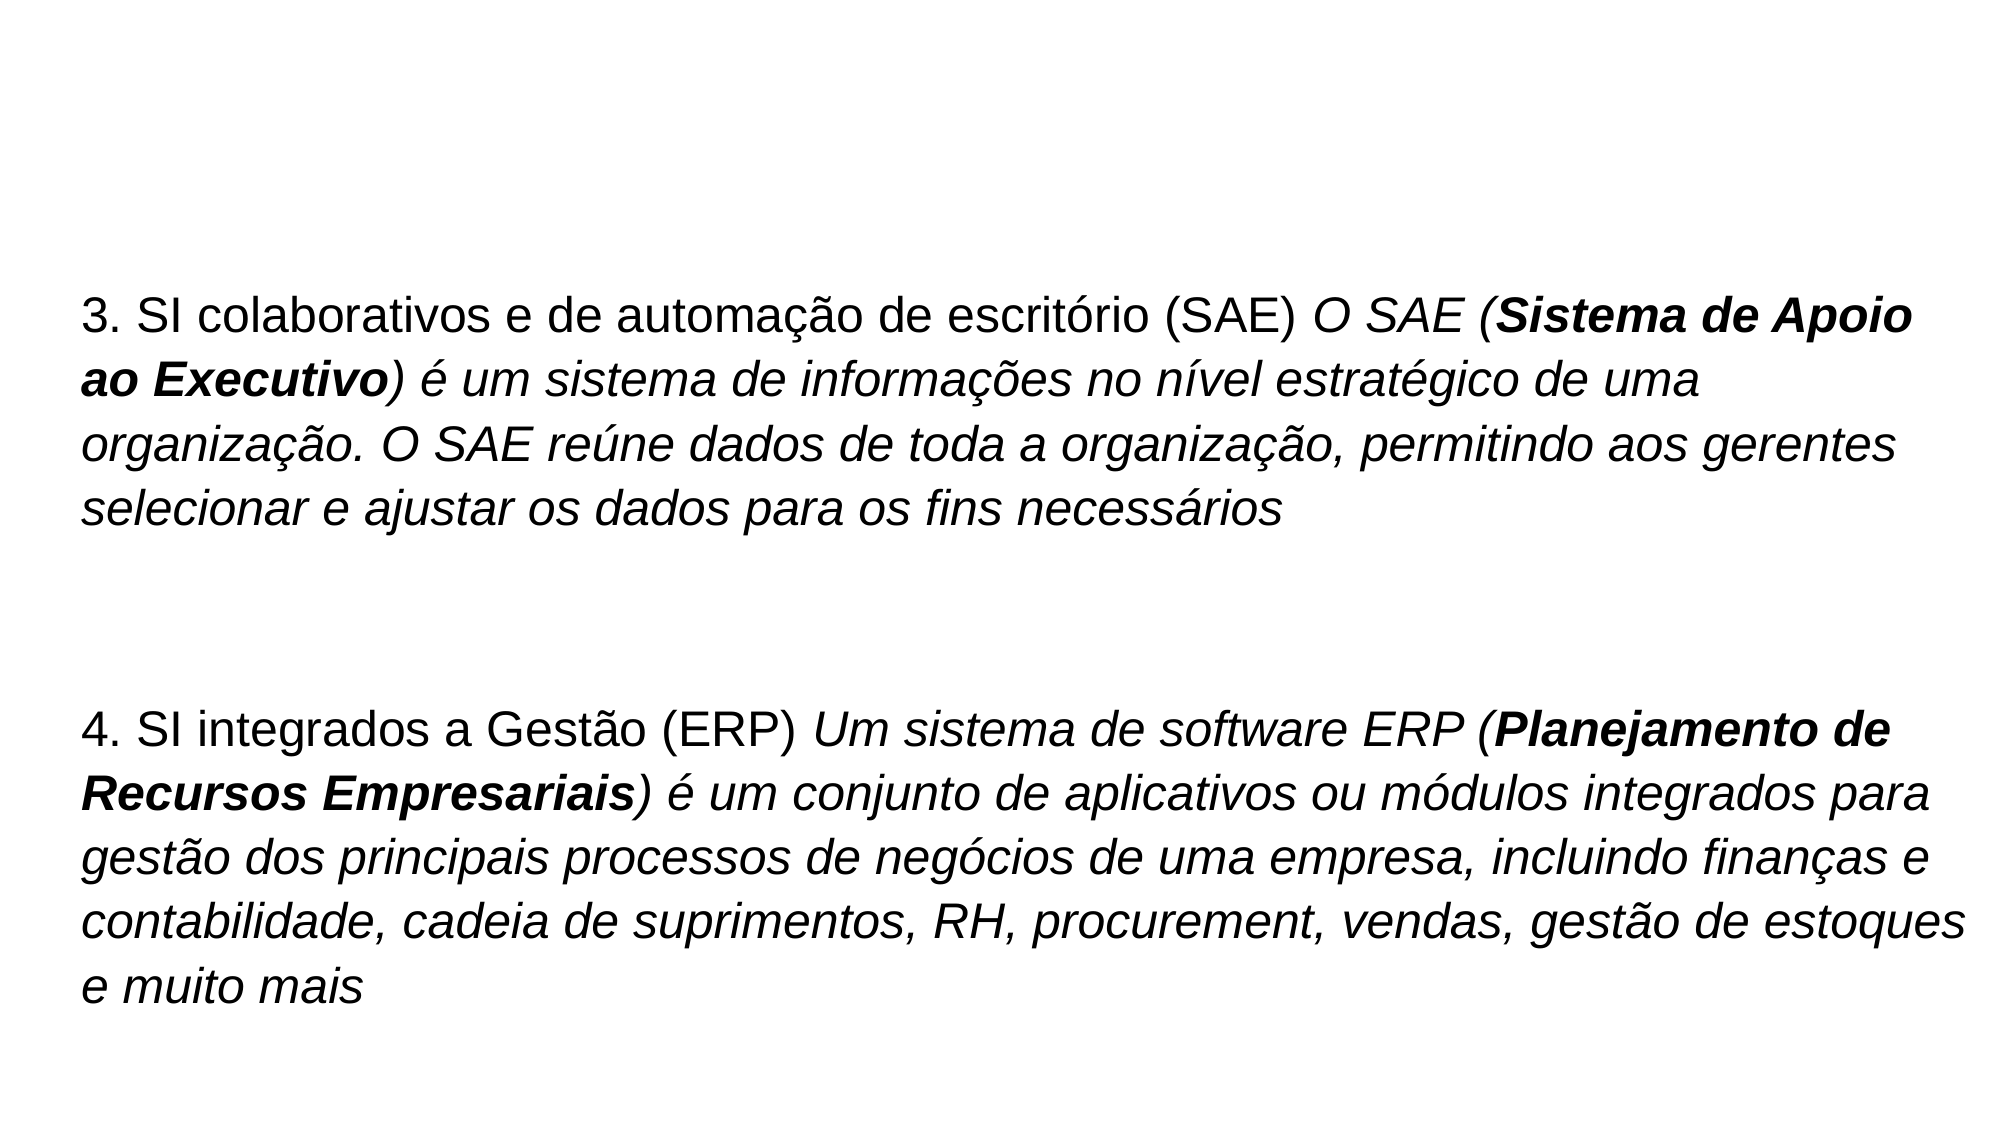

3. SI colaborativos e de automação de escritório (SAE) O SAE (Sistema de Apoio ao Executivo) é um sistema de informações no nível estratégico de uma organização. O SAE reúne dados de toda a organização, permitindo aos gerentes selecionar e ajustar os dados para os fins necessários

4. SI integrados a Gestão (ERP) Um sistema de software ERP (Planejamento de Recursos Empresariais) é um conjunto de aplicativos ou módulos integrados para gestão dos principais processos de negócios de uma empresa, incluindo finanças e contabilidade, cadeia de suprimentos, RH, procurement, vendas, gestão de estoques e muito mais